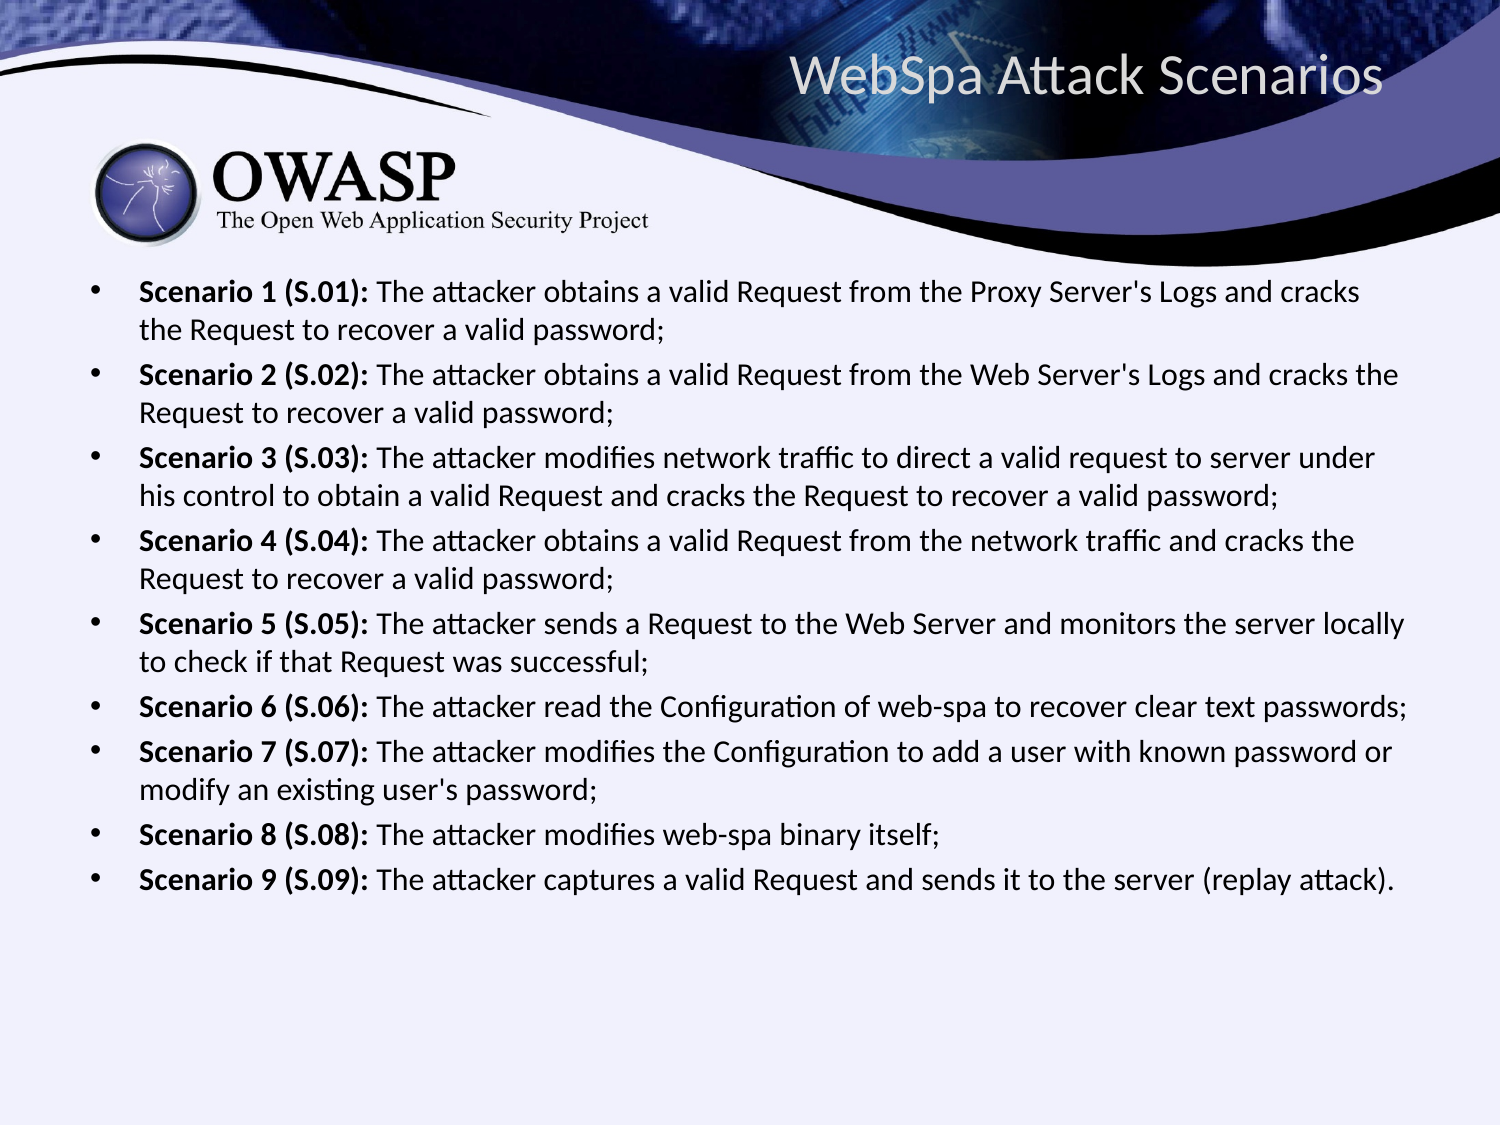

# WebSpa Attack Scenarios
Scenario 1 (S.01): The attacker obtains a valid Request from the Proxy Server's Logs and cracks the Request to recover a valid password;
Scenario 2 (S.02): The attacker obtains a valid Request from the Web Server's Logs and cracks the Request to recover a valid password;
Scenario 3 (S.03): The attacker modifies network traffic to direct a valid request to server under his control to obtain a valid Request and cracks the Request to recover a valid password;
Scenario 4 (S.04): The attacker obtains a valid Request from the network traffic and cracks the Request to recover a valid password;
Scenario 5 (S.05): The attacker sends a Request to the Web Server and monitors the server locally to check if that Request was successful;
Scenario 6 (S.06): The attacker read the Configuration of web-spa to recover clear text passwords;
Scenario 7 (S.07): The attacker modifies the Configuration to add a user with known password or modify an existing user's password;
Scenario 8 (S.08): The attacker modifies web-spa binary itself;
Scenario 9 (S.09): The attacker captures a valid Request and sends it to the server (replay attack).